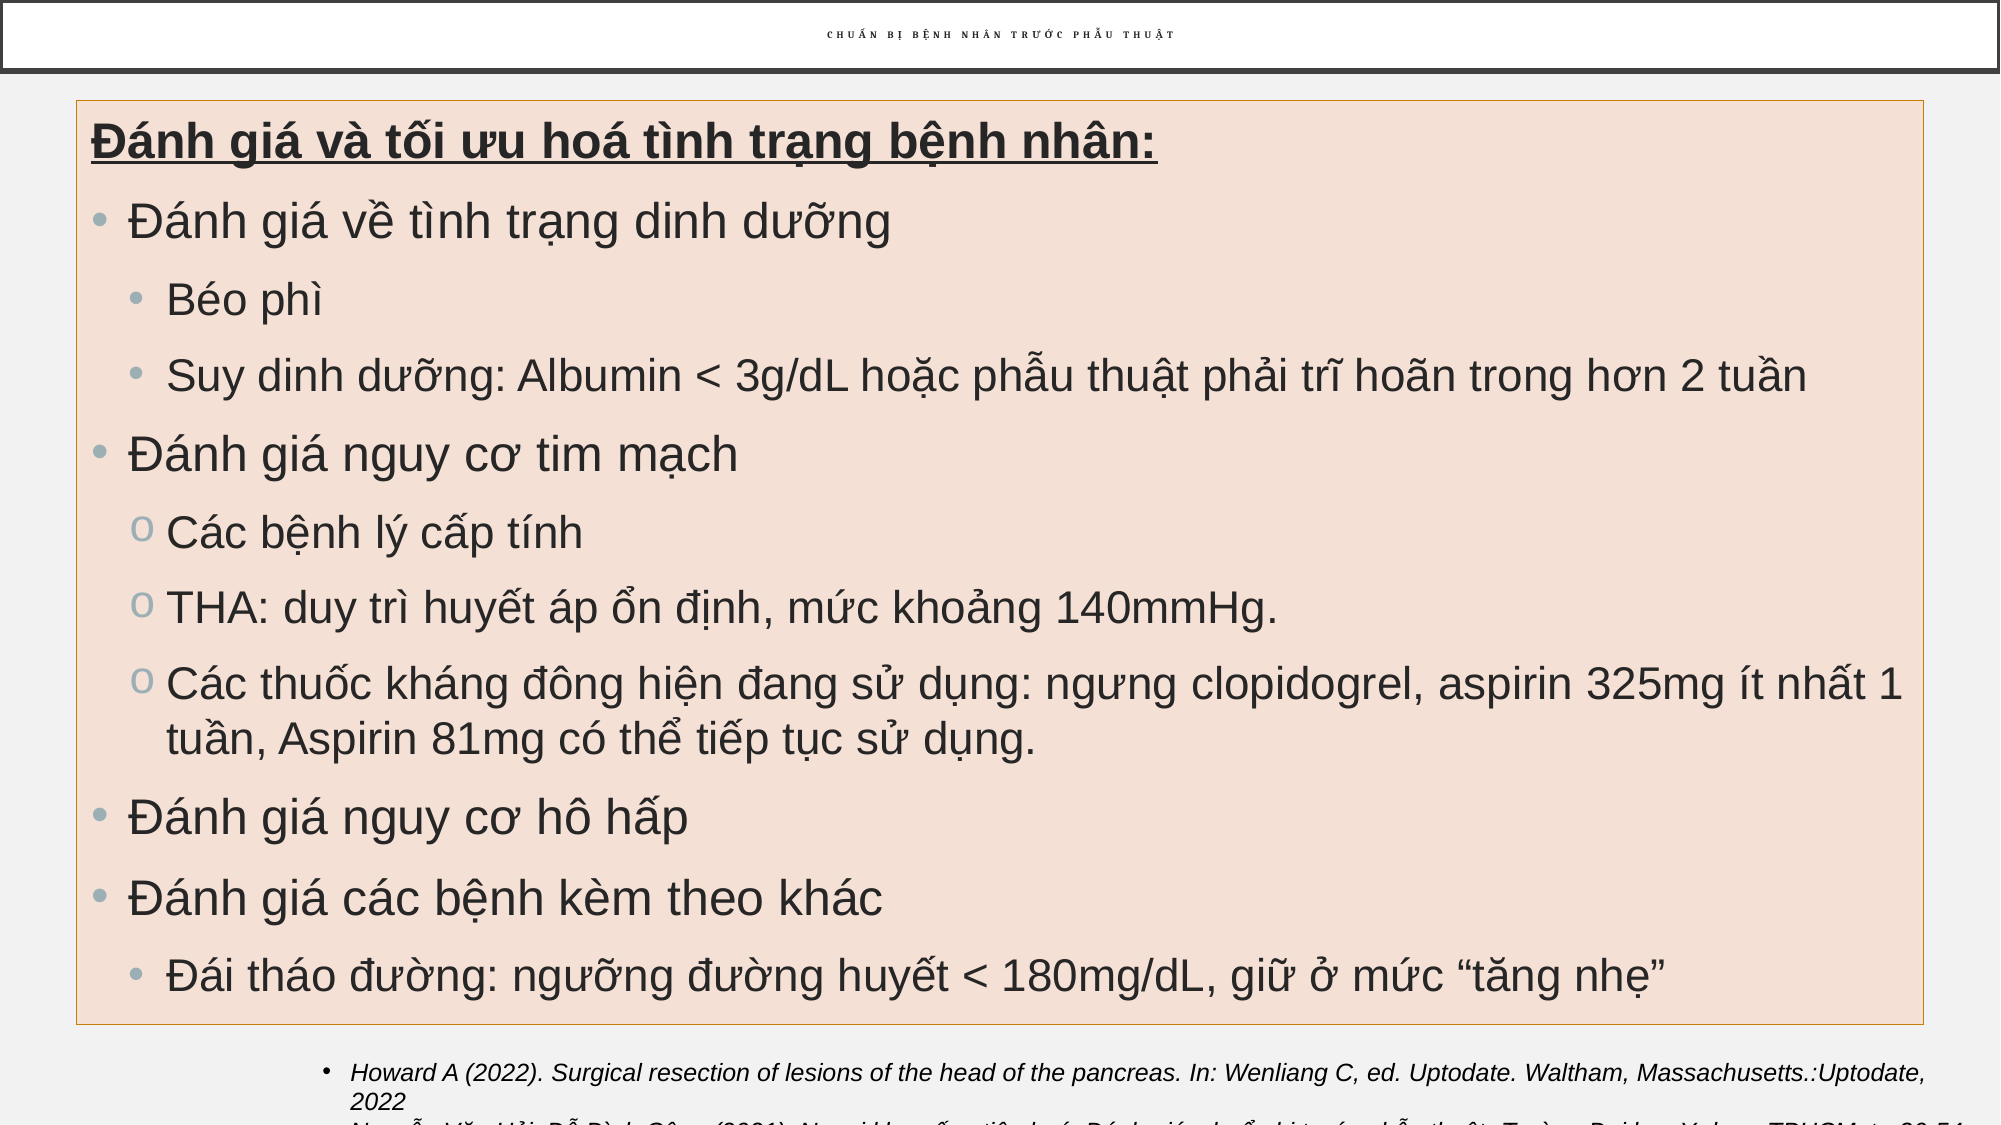

# Chuẩn bị bệnh nhân trước phẫu thuật
Đánh giá và tối ưu hoá tình trạng bệnh nhân:
Đánh giá về tình trạng dinh dưỡng
Béo phì
Suy dinh dưỡng: Albumin < 3g/dL hoặc phẫu thuật phải trĩ hoãn trong hơn 2 tuần
Đánh giá nguy cơ tim mạch
Các bệnh lý cấp tính
THA: duy trì huyết áp ổn định, mức khoảng 140mmHg.
Các thuốc kháng đông hiện đang sử dụng: ngưng clopidogrel, aspirin 325mg ít nhất 1 tuần, Aspirin 81mg có thể tiếp tục sử dụng.
Đánh giá nguy cơ hô hấp
Đánh giá các bệnh kèm theo khác
Đái tháo đường: ngưỡng đường huyết < 180mg/dL, giữ ở mức “tăng nhẹ”
Howard A (2022). Surgical resection of lesions of the head of the pancreas. In: Wenliang C, ed. Uptodate. Waltham, Massachusetts.:Uptodate, 2022
Nguyễn Văn Hải, Đỗ Đình Công (2021), Ngoại khoa ống tiêu hoá. Đánh giá, chuẩn bị trước phẫu thuật ,Trường Đại học Y dược TPHCM, tr. 36-54